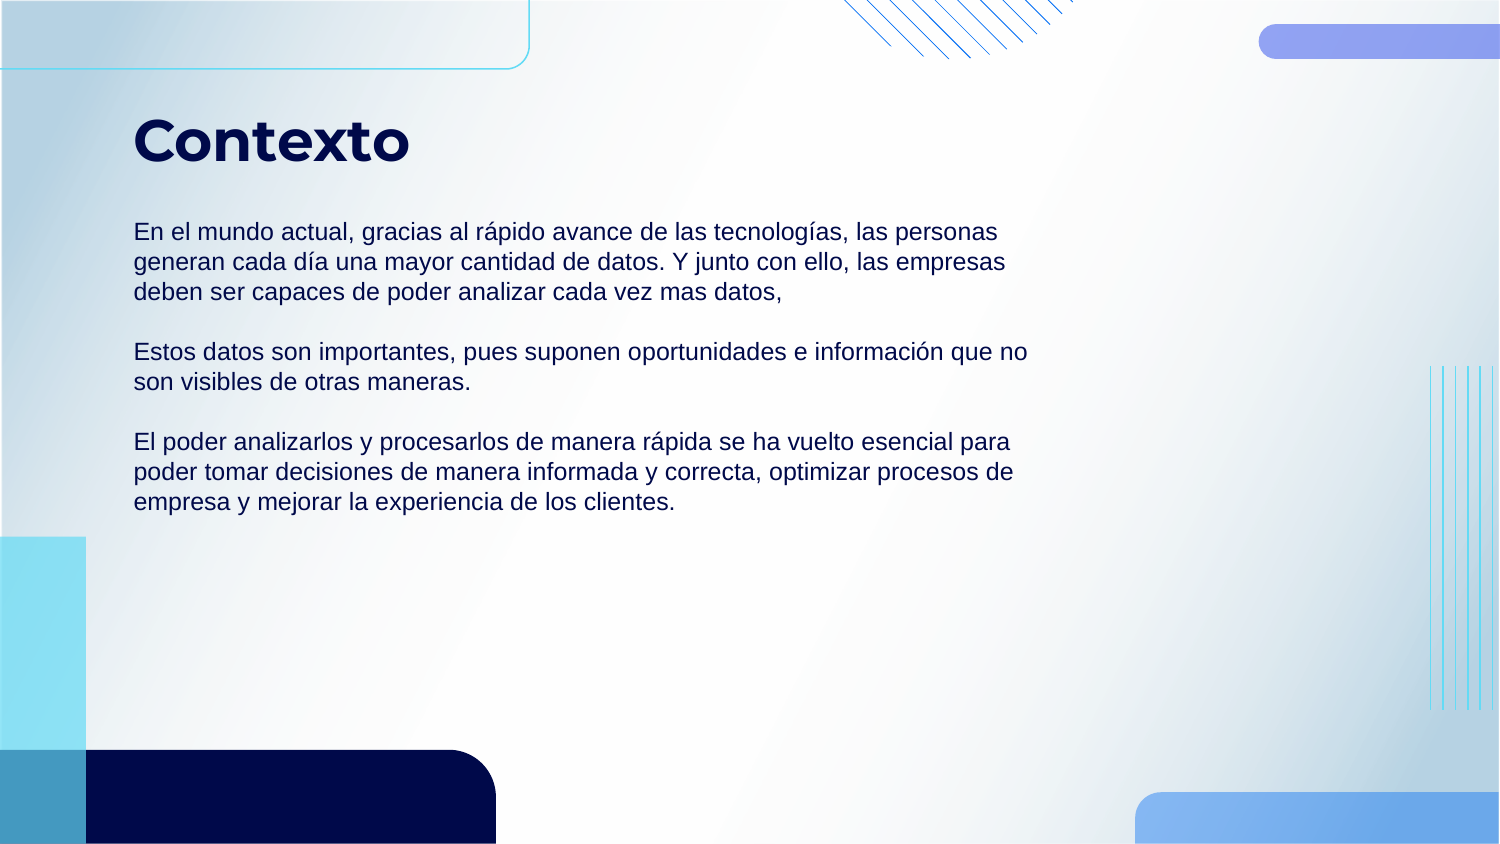

# Contexto
En el mundo actual, gracias al rápido avance de las tecnologías, las personas generan cada día una mayor cantidad de datos. Y junto con ello, las empresas deben ser capaces de poder analizar cada vez mas datos,

Estos datos son importantes, pues suponen oportunidades e información que no son visibles de otras maneras.

El poder analizarlos y procesarlos de manera rápida se ha vuelto esencial para poder tomar decisiones de manera informada y correcta, optimizar procesos de empresa y mejorar la experiencia de los clientes.